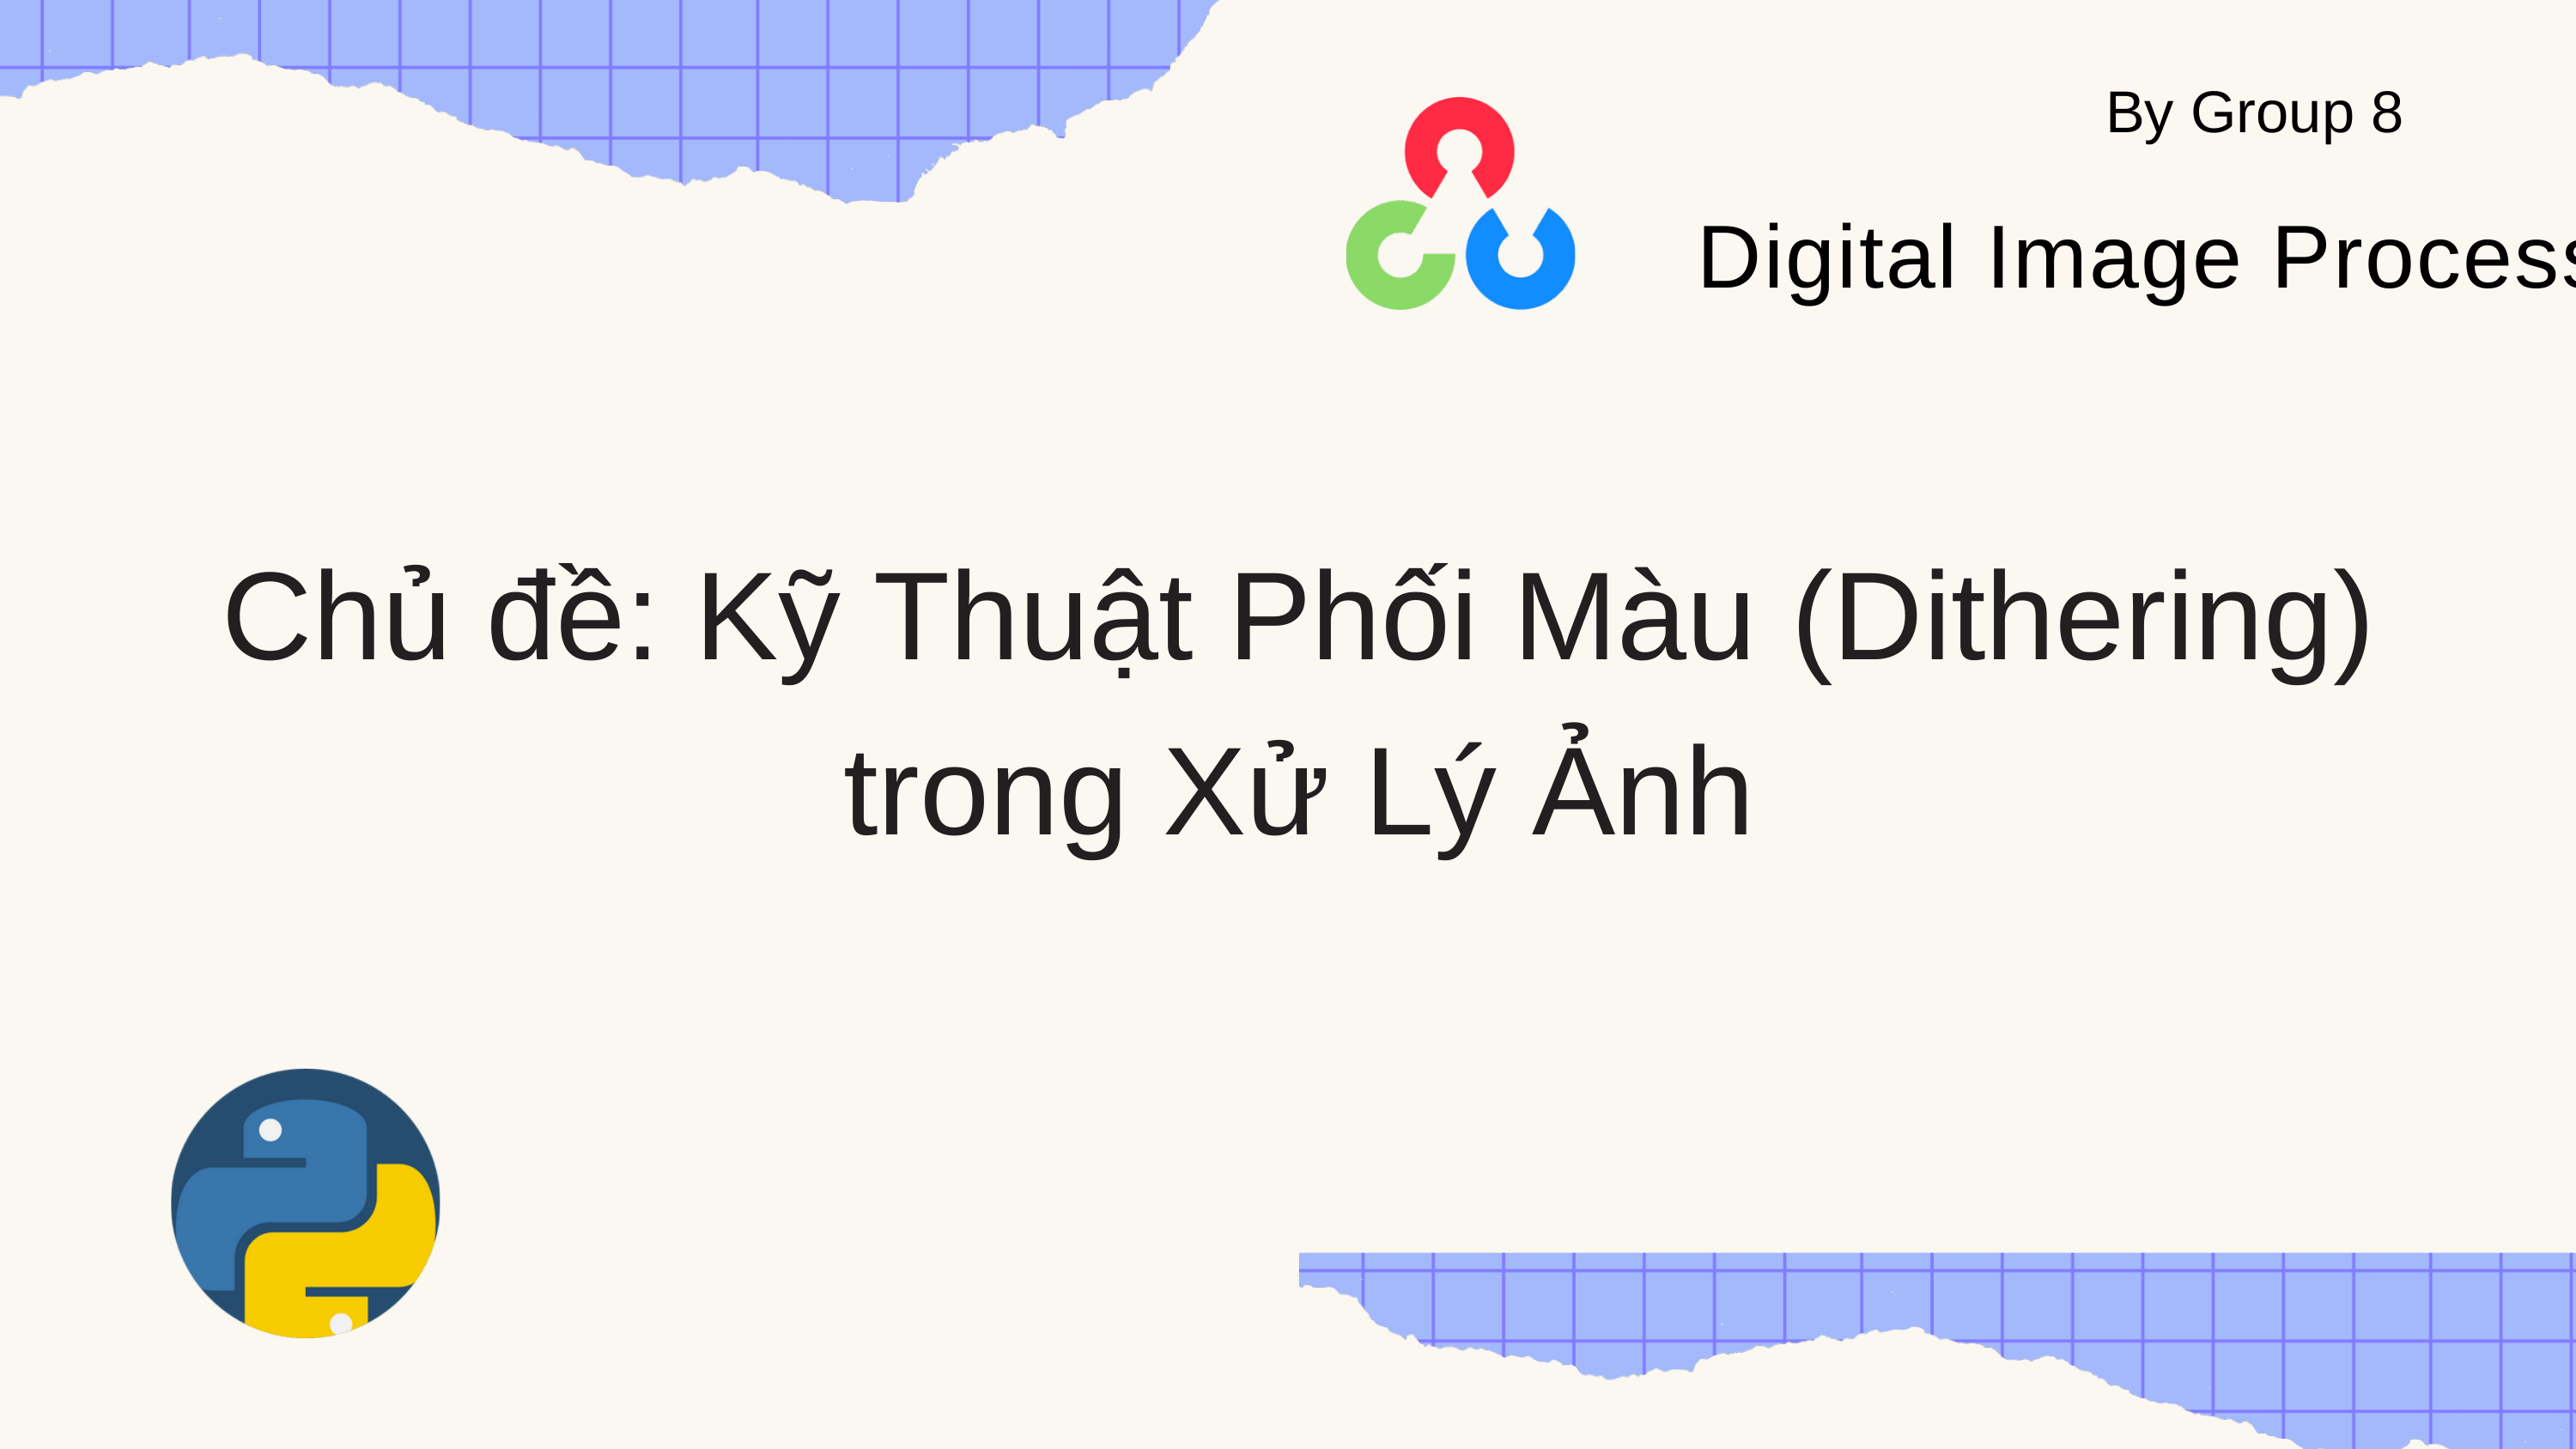

By Group 8

Digital Image Processing
Chủ đề: Kỹ Thuật Phối Màu (Dithering) trong Xử Lý Ảnh